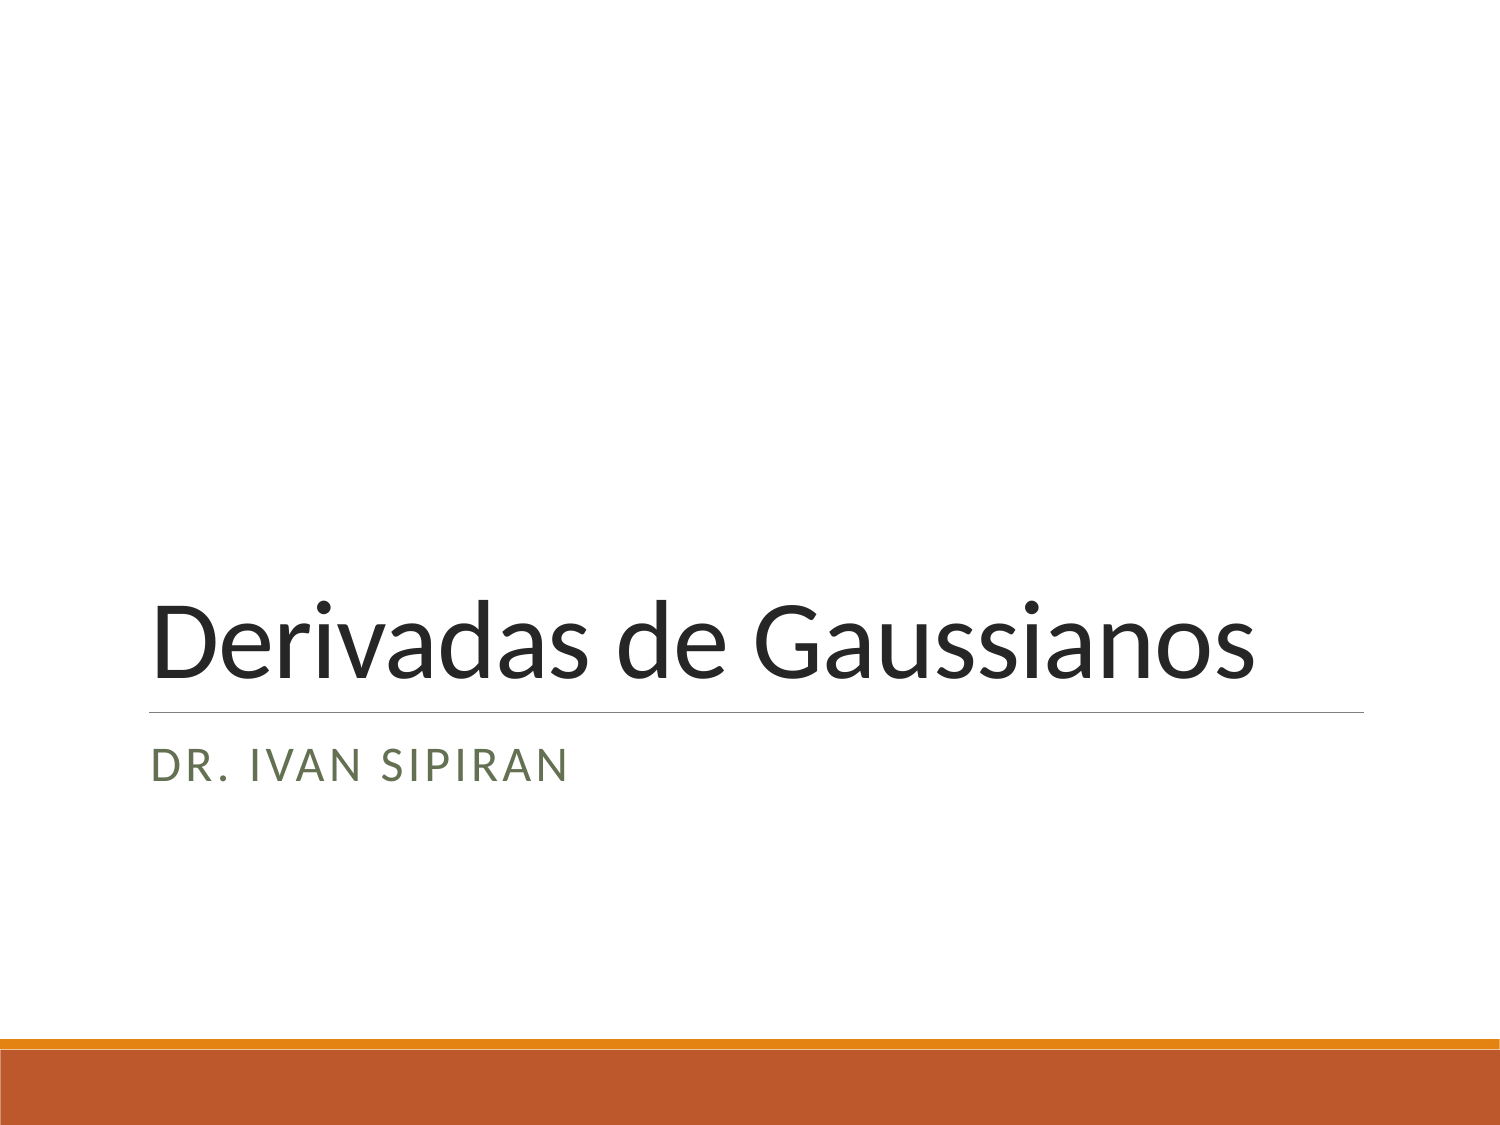

# Derivadas de Gaussianos
Dr. Ivan Sipiran